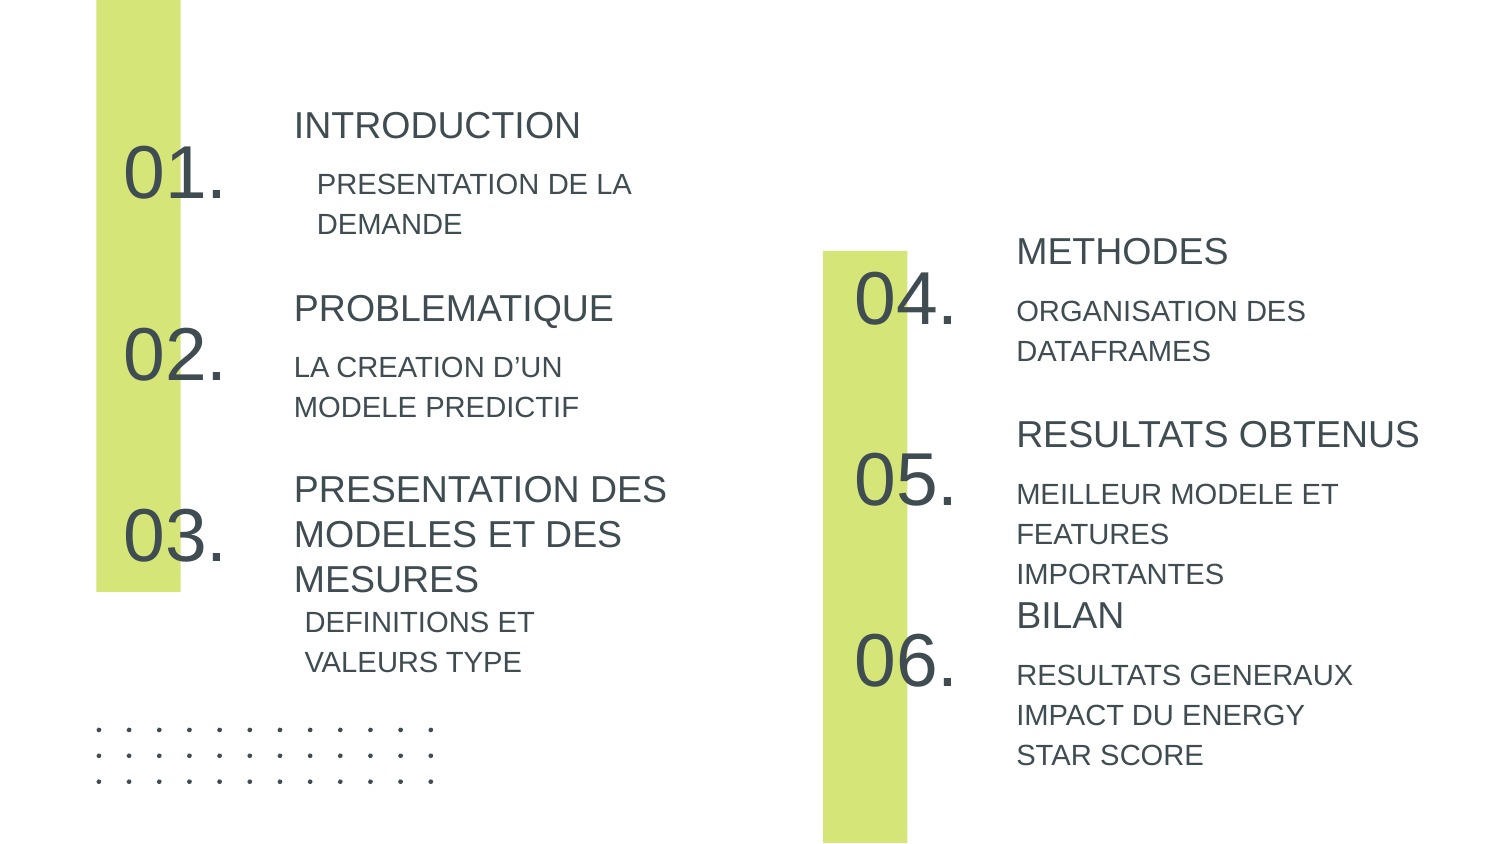

INTRODUCTION
01.
PRESENTATION DE LA DEMANDE
METHODES

# 04.
PROBLEMATIQUE
ORGANISATION DES DATAFRAMES
02.
LA CREATION D’UN MODELE PREDICTIF
RESULTATS OBTENUS
05.
PRESENTATION DES MODELES ET DES MESURES
MEILLEUR MODELE ET FEATURES IMPORTANTES
03.
BILAN
DEFINITIONS ET VALEURS TYPE

06.
RESULTATS GENERAUX
IMPACT DU ENERGY STAR SCORE